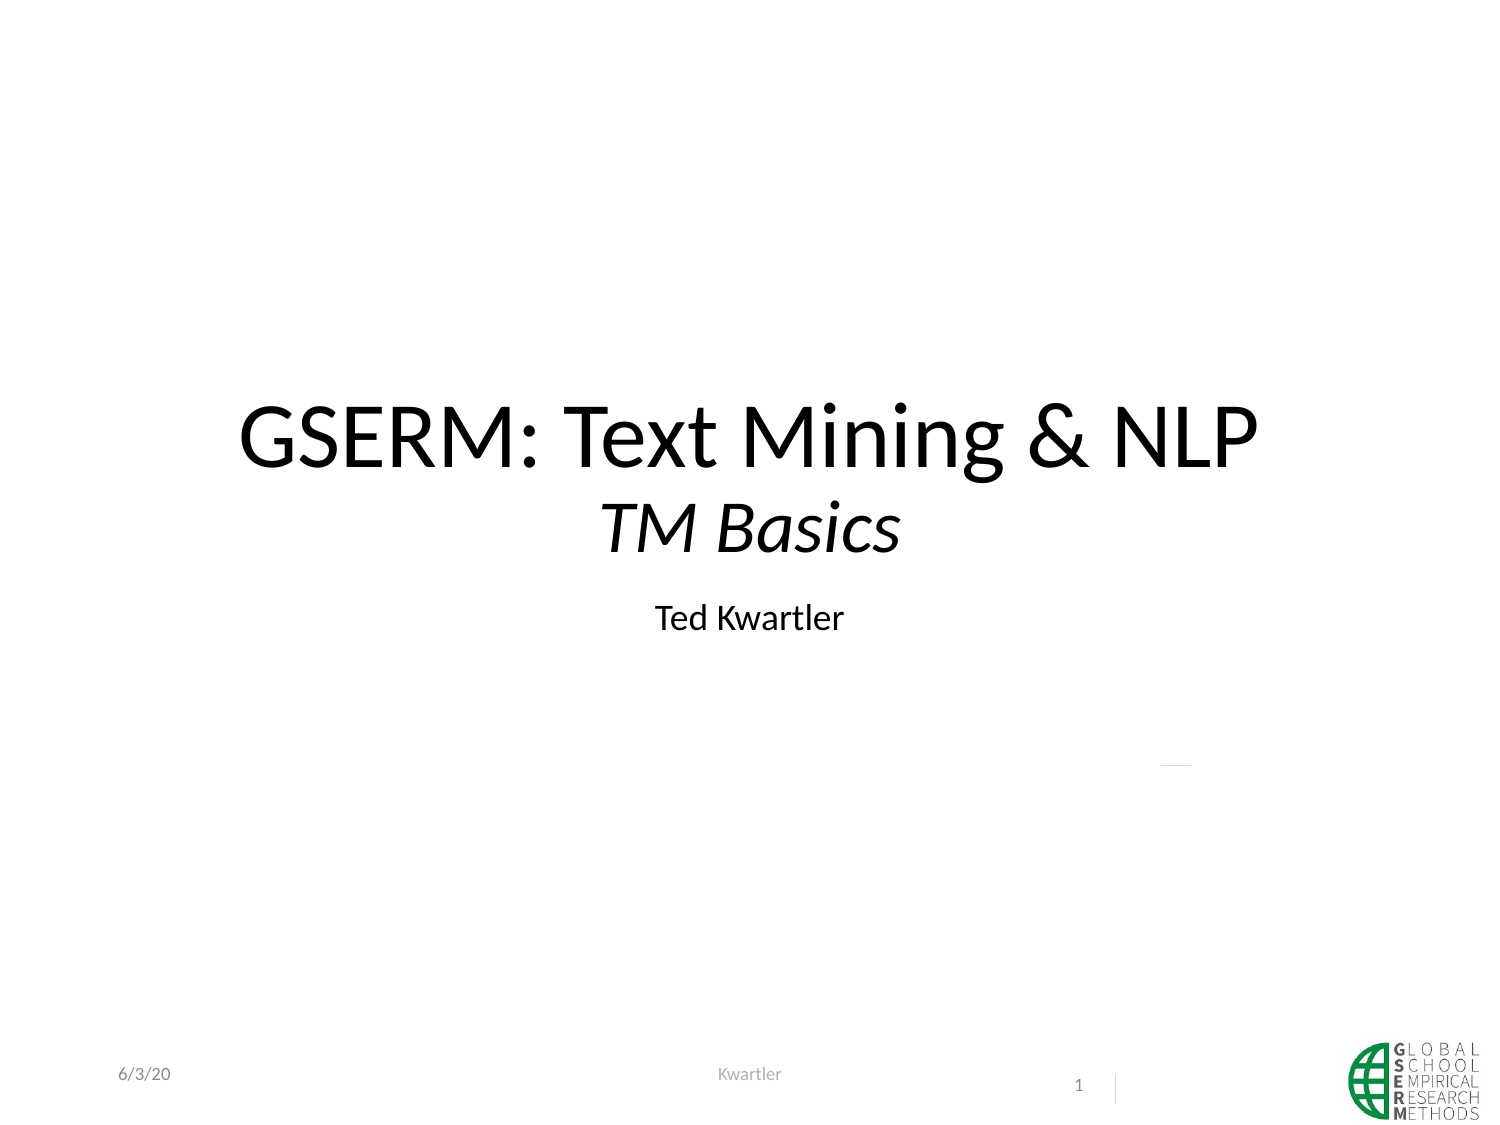

# GSERM: Text Mining & NLP TM Basics
Ted Kwartler
6/3/20
Kwartler
1